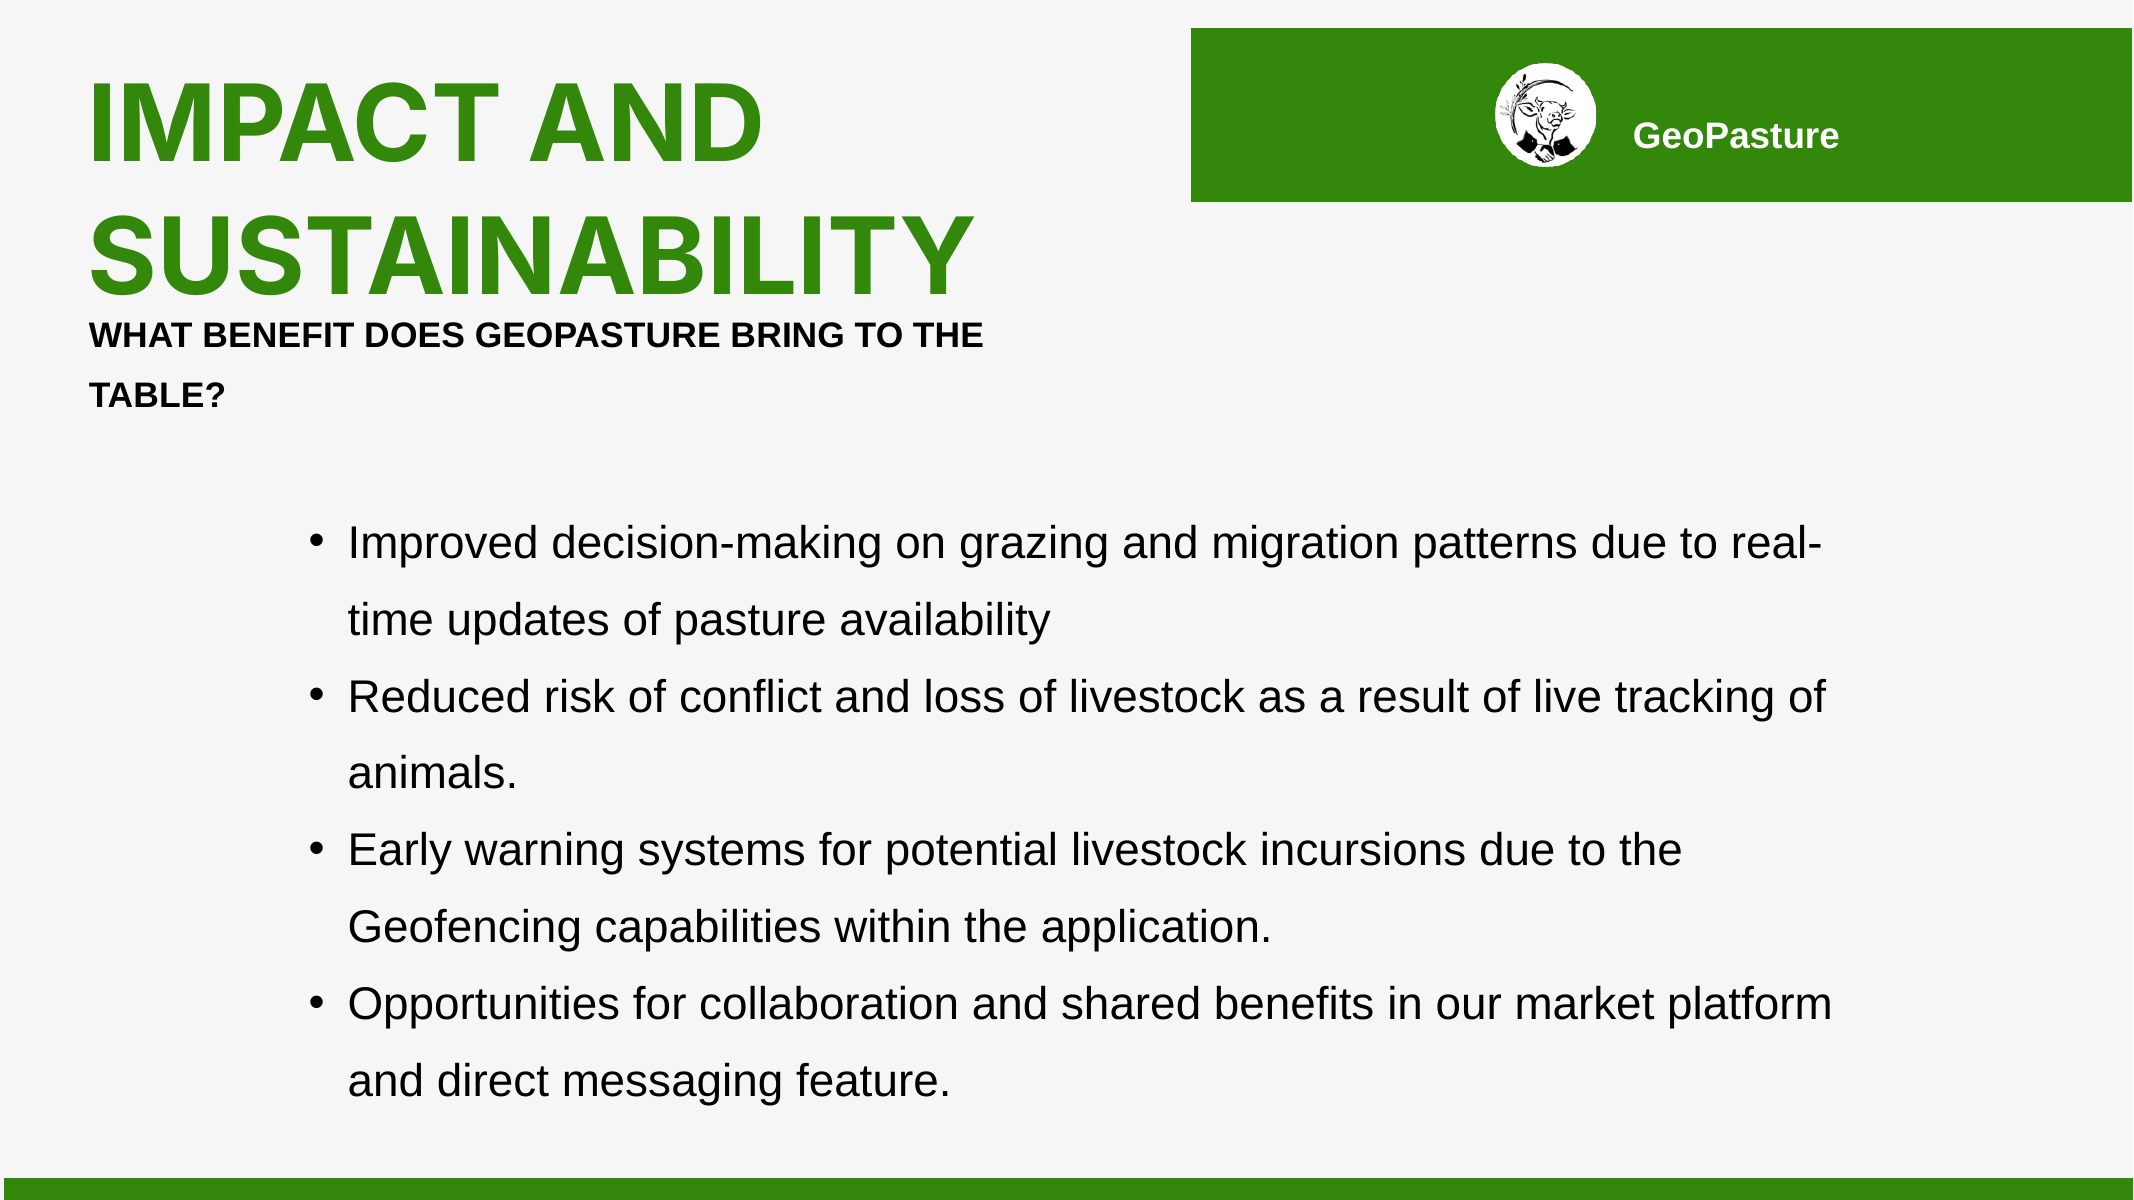

IMPACT AND SUSTAINABILITY
GeoPasture
WHAT BENEFIT DOES GEOPASTURE BRING TO THE TABLE?
Improved decision-making on grazing and migration patterns due to real-time updates of pasture availability
Reduced risk of conflict and loss of livestock as a result of live tracking of animals.
Early warning systems for potential livestock incursions due to the Geofencing capabilities within the application.
Opportunities for collaboration and shared benefits in our market platform and direct messaging feature.